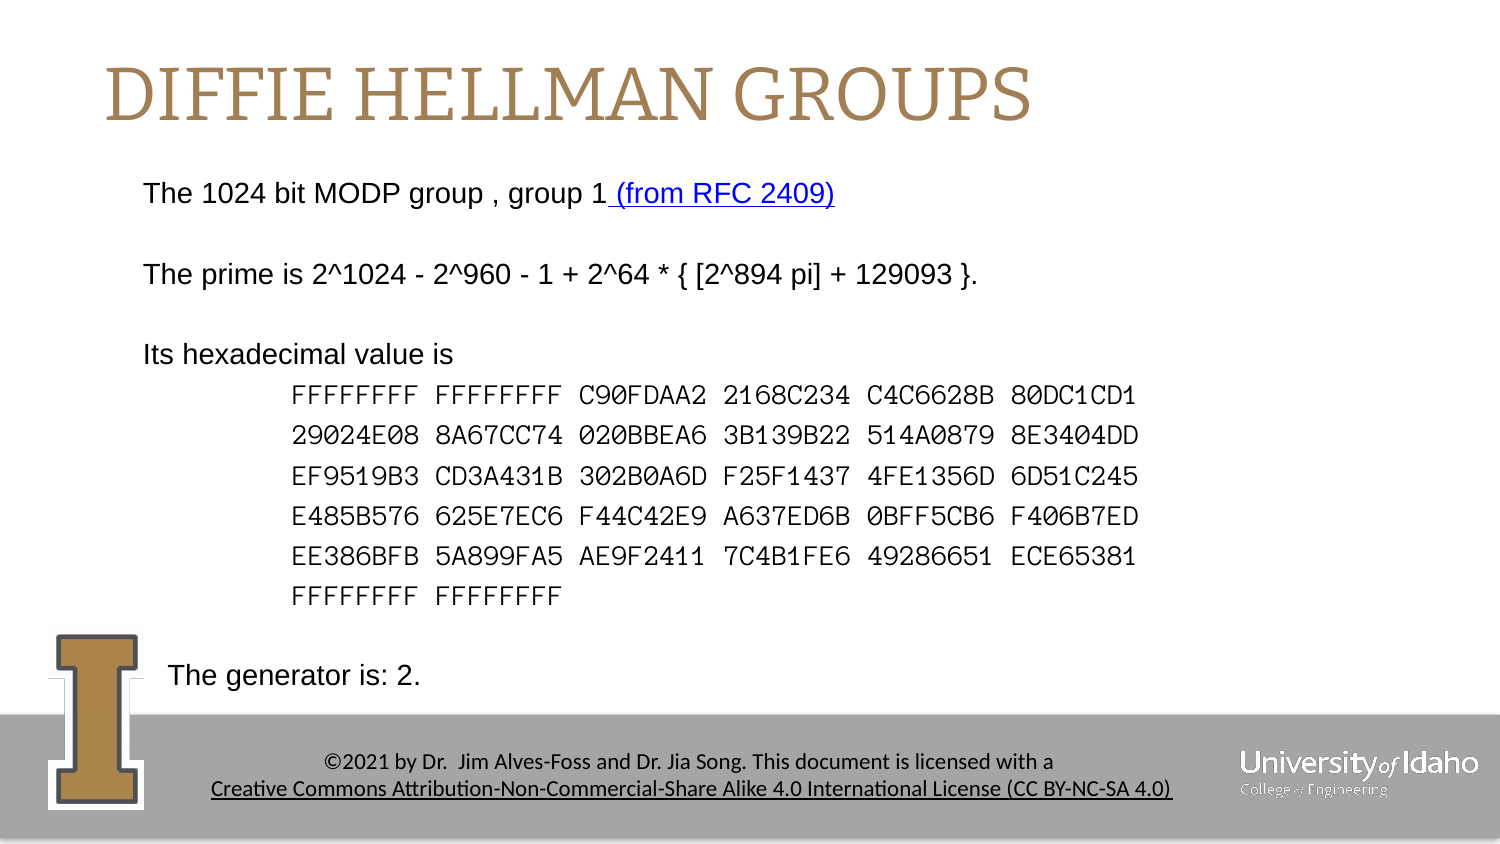

# DIFFIE HELLMAN GROUPS
The 1024 bit MODP group , group 1 (from RFC 2409)

The prime is 2^1024 - 2^960 - 1 + 2^64 * { [2^894 pi] + 129093 }.

Its hexadecimal value is
     	FFFFFFFF FFFFFFFF C90FDAA2 2168C234 C4C6628B 80DC1CD1
     	29024E08 8A67CC74 020BBEA6 3B139B22 514A0879 8E3404DD
     	EF9519B3 CD3A431B 302B0A6D F25F1437 4FE1356D 6D51C245
     	E485B576 625E7EC6 F44C42E9 A637ED6B 0BFF5CB6 F406B7ED
     	EE386BFB 5A899FA5 AE9F2411 7C4B1FE6 49286651 ECE65381
     	FFFFFFFF FFFFFFFF

   The generator is: 2.